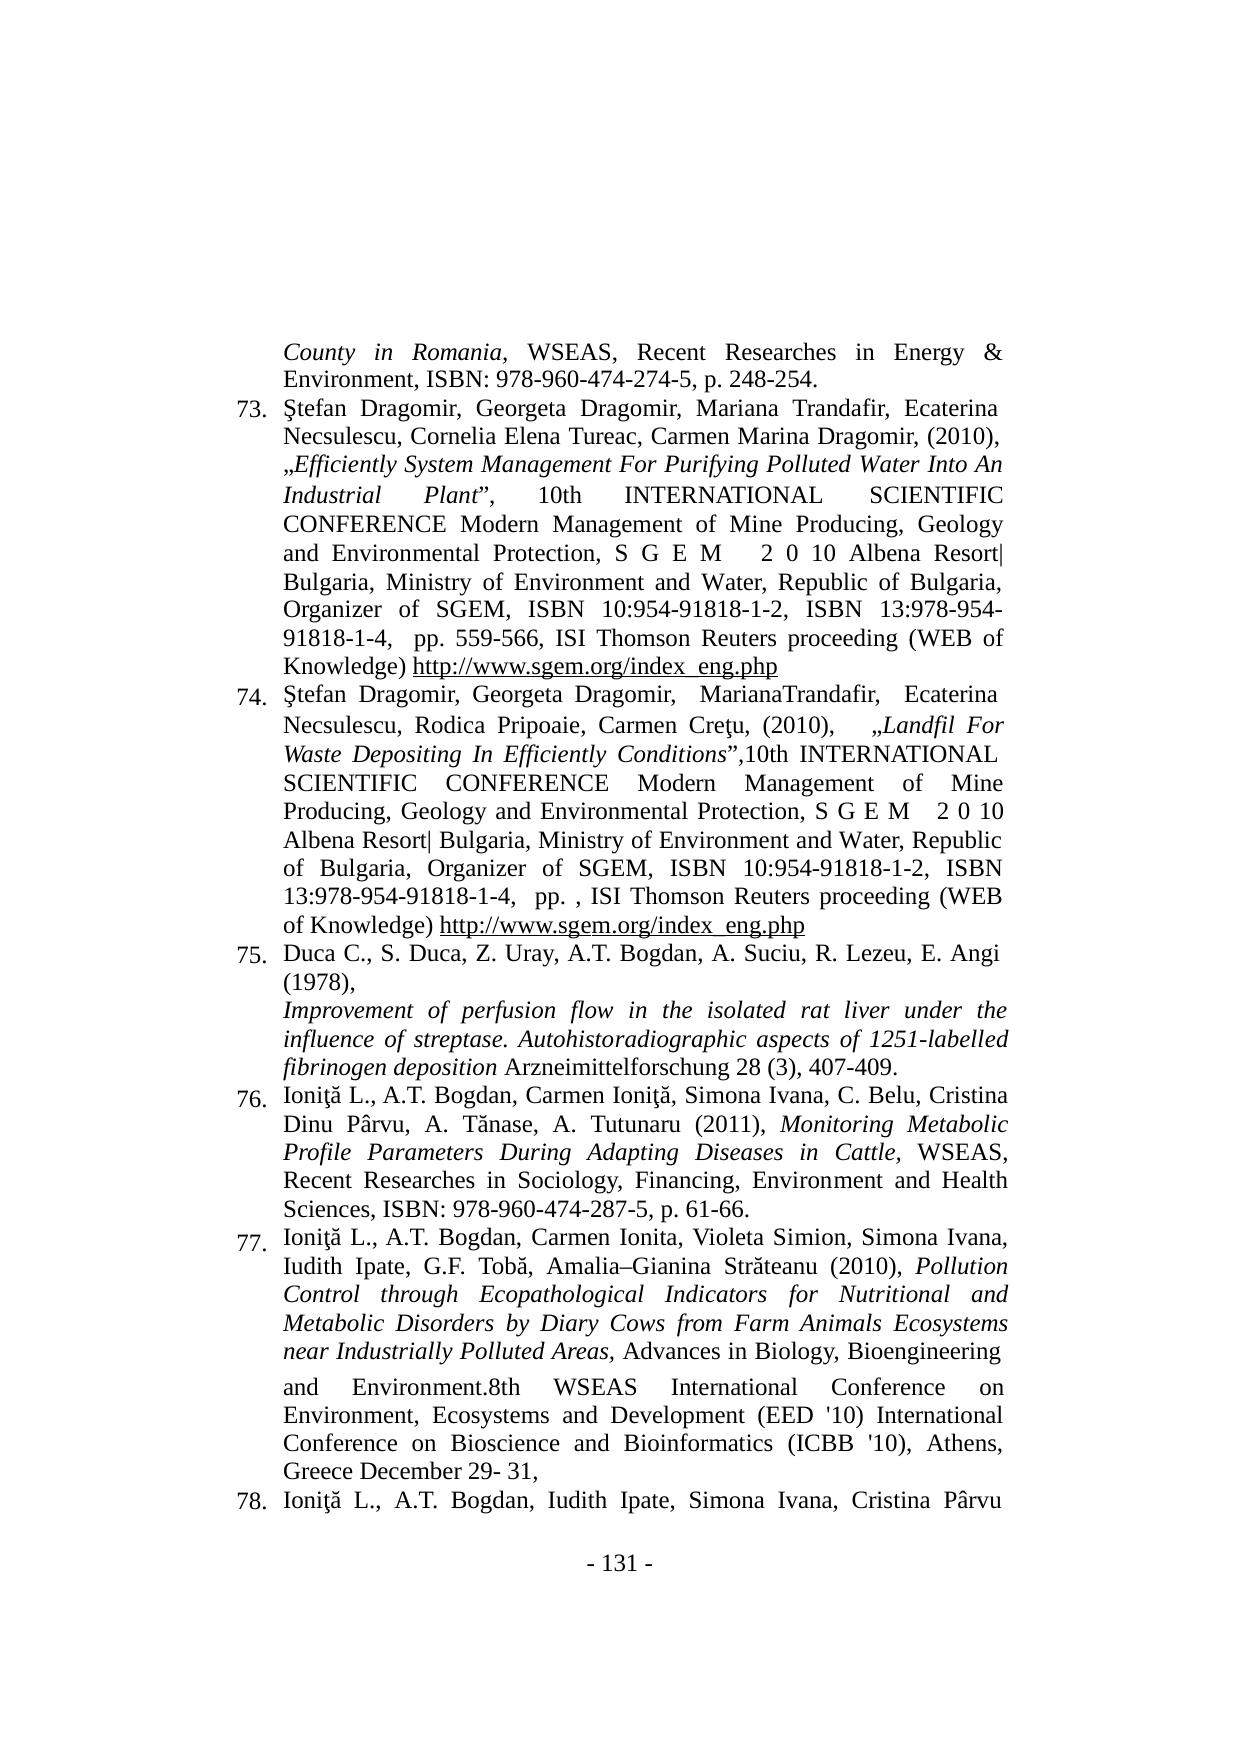

County  in  Romania,   WSEAS,  Recent  Researches  in  Energy  &
Environment, ISBN: 978-960-474-274-5, p. 248-254.
Ştefan  Dragomir,  Georgeta  Dragomir,  Mariana  Trandafir,  Ecaterina
Necsulescu, Cornelia Elena Tureac, Carmen Marina Dragomir, (2010),
„Efficiently System Management For Purifying Polluted Water Into An
73.
Industrial
Plant”,
10th
INTERNATIONAL
SCIENTIFIC
CONFERENCE  Modern  Management  of  Mine  Producing,  Geology
and  Environmental  Protection,  S  G  E  M
2  0  10  Albena  Resort|
Bulgaria, Ministry of Environment and Water, Republic of Bulgaria,
Organizer  of  SGEM,  ISBN  10:954-91818-1-2,  ISBN  13:978-954-
91818-1-4,   pp. 559-566, ISI Thomson Reuters proceeding (WEB of
Knowledge) http://www.sgem.org/index_eng.php
Ştefan Dragomir, Georgeta Dragomir,   MarianaTrandafir,   Ecaterina
74.
Necsulescu, Rodica Pripoaie, Carmen Creţu, (2010),
„Landfil For
Waste Depositing In Efficiently Conditions”,10th INTERNATIONAL
SCIENTIFIC
CONFERENCE
Modern
Management    of    Mine
Producing, Geology and Environmental Protection, S G E M
2 0 10
Albena Resort| Bulgaria, Ministry of Environment and Water, Republic
of  Bulgaria,  Organizer  of  SGEM,  ISBN  10:954-91818-1-2,  ISBN
13:978-954-91818-1-4,  pp. , ISI Thomson Reuters proceeding (WEB
of Knowledge) http://www.sgem.org/index_eng.php
Duca C., S. Duca, Z. Uray, A.T. Bogdan, A. Suciu, R. Lezeu, E. Angi
(1978),
Improvement of perfusion flow in the isolated rat liver under the influence of streptase. Autohistoradiographic aspects of 1251-labelled fibrinogen deposition Arzneimittelforschung 28 (3), 407-409.
Ioniţă L., A.T. Bogdan, Carmen Ioniţă, Simona Ivana, C. Belu, Cristina Dinu Pârvu, A. Tănase, A. Tutunaru (2011), Monitoring Metabolic Profile Parameters During Adapting Diseases in Cattle, WSEAS, Recent Researches in Sociology, Financing, Environment and Health Sciences, ISBN: 978-960-474-287-5, p. 61-66.
Ioniţă L., A.T. Bogdan, Carmen Ionita, Violeta Simion, Simona Ivana, Iudith Ipate, G.F. Tobă, Amalia–Gianina Străteanu (2010), Pollution Control through Ecopathological Indicators for Nutritional and Metabolic Disorders by Diary Cows from Farm Animals Ecosystems near Industrially Polluted Areas, Advances in Biology, Bioengineering
75.
76.
77.
and
Environment.8th
WSEAS
International     Conference
on
Environment, Ecosystems and Development (EED '10) International
Conference  on  Bioscience  and  Bioinformatics  (ICBB  '10),  Athens, Greece December 29- 31,
Ioniţă  L.,  A.T.  Bogdan,  Iudith  Ipate,  Simona  Ivana,  Cristina  Pârvu
78.
- 131 -